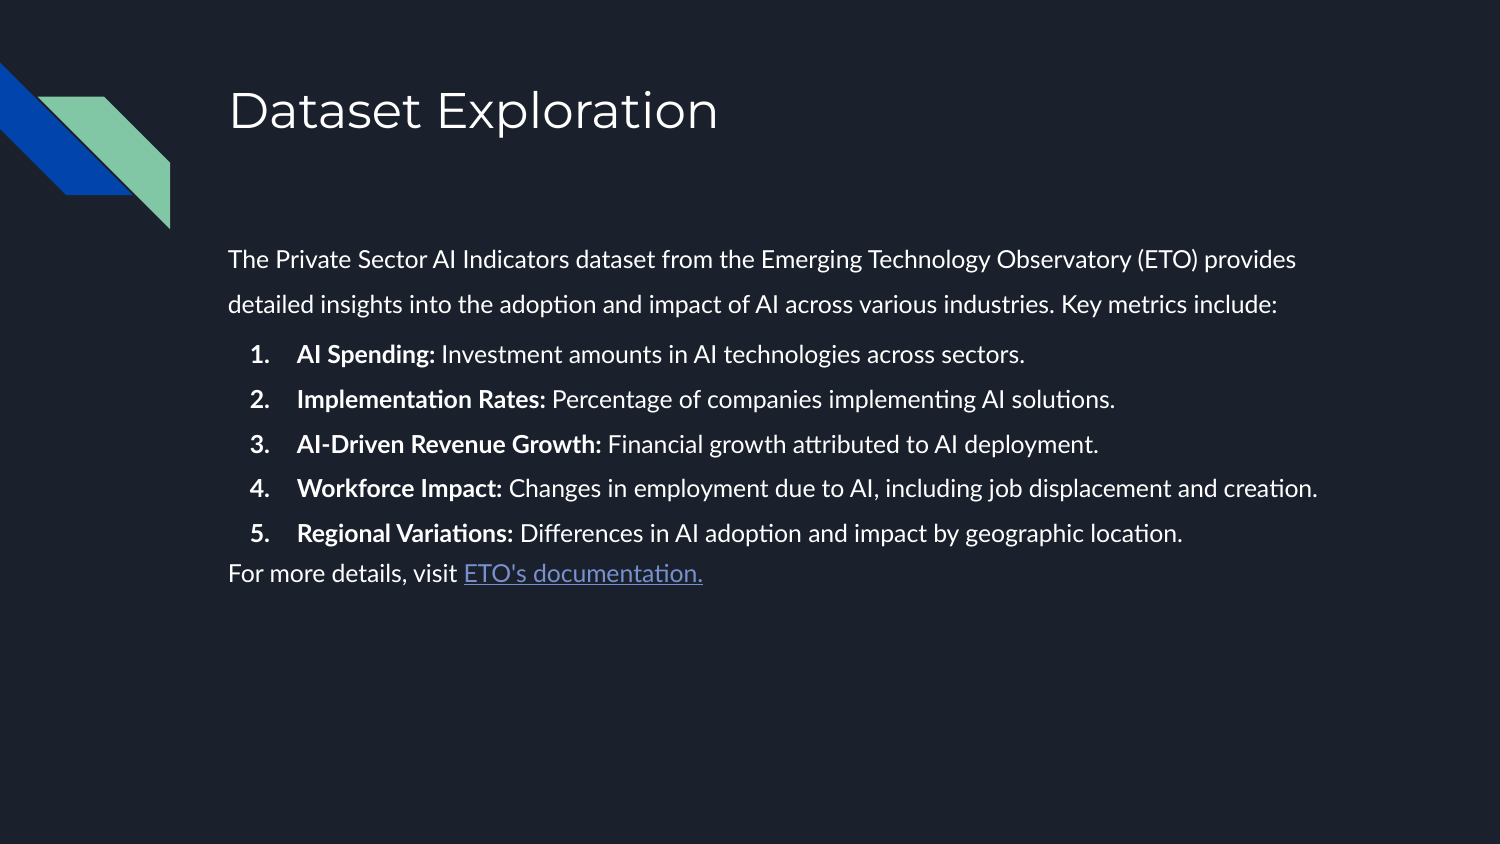

# Dataset Exploration
The Private Sector AI Indicators dataset from the Emerging Technology Observatory (ETO) provides detailed insights into the adoption and impact of AI across various industries. Key metrics include:
AI Spending: Investment amounts in AI technologies across sectors.
Implementation Rates: Percentage of companies implementing AI solutions.
AI-Driven Revenue Growth: Financial growth attributed to AI deployment.
Workforce Impact: Changes in employment due to AI, including job displacement and creation.
Regional Variations: Differences in AI adoption and impact by geographic location.
For more details, visit ETO's documentation.